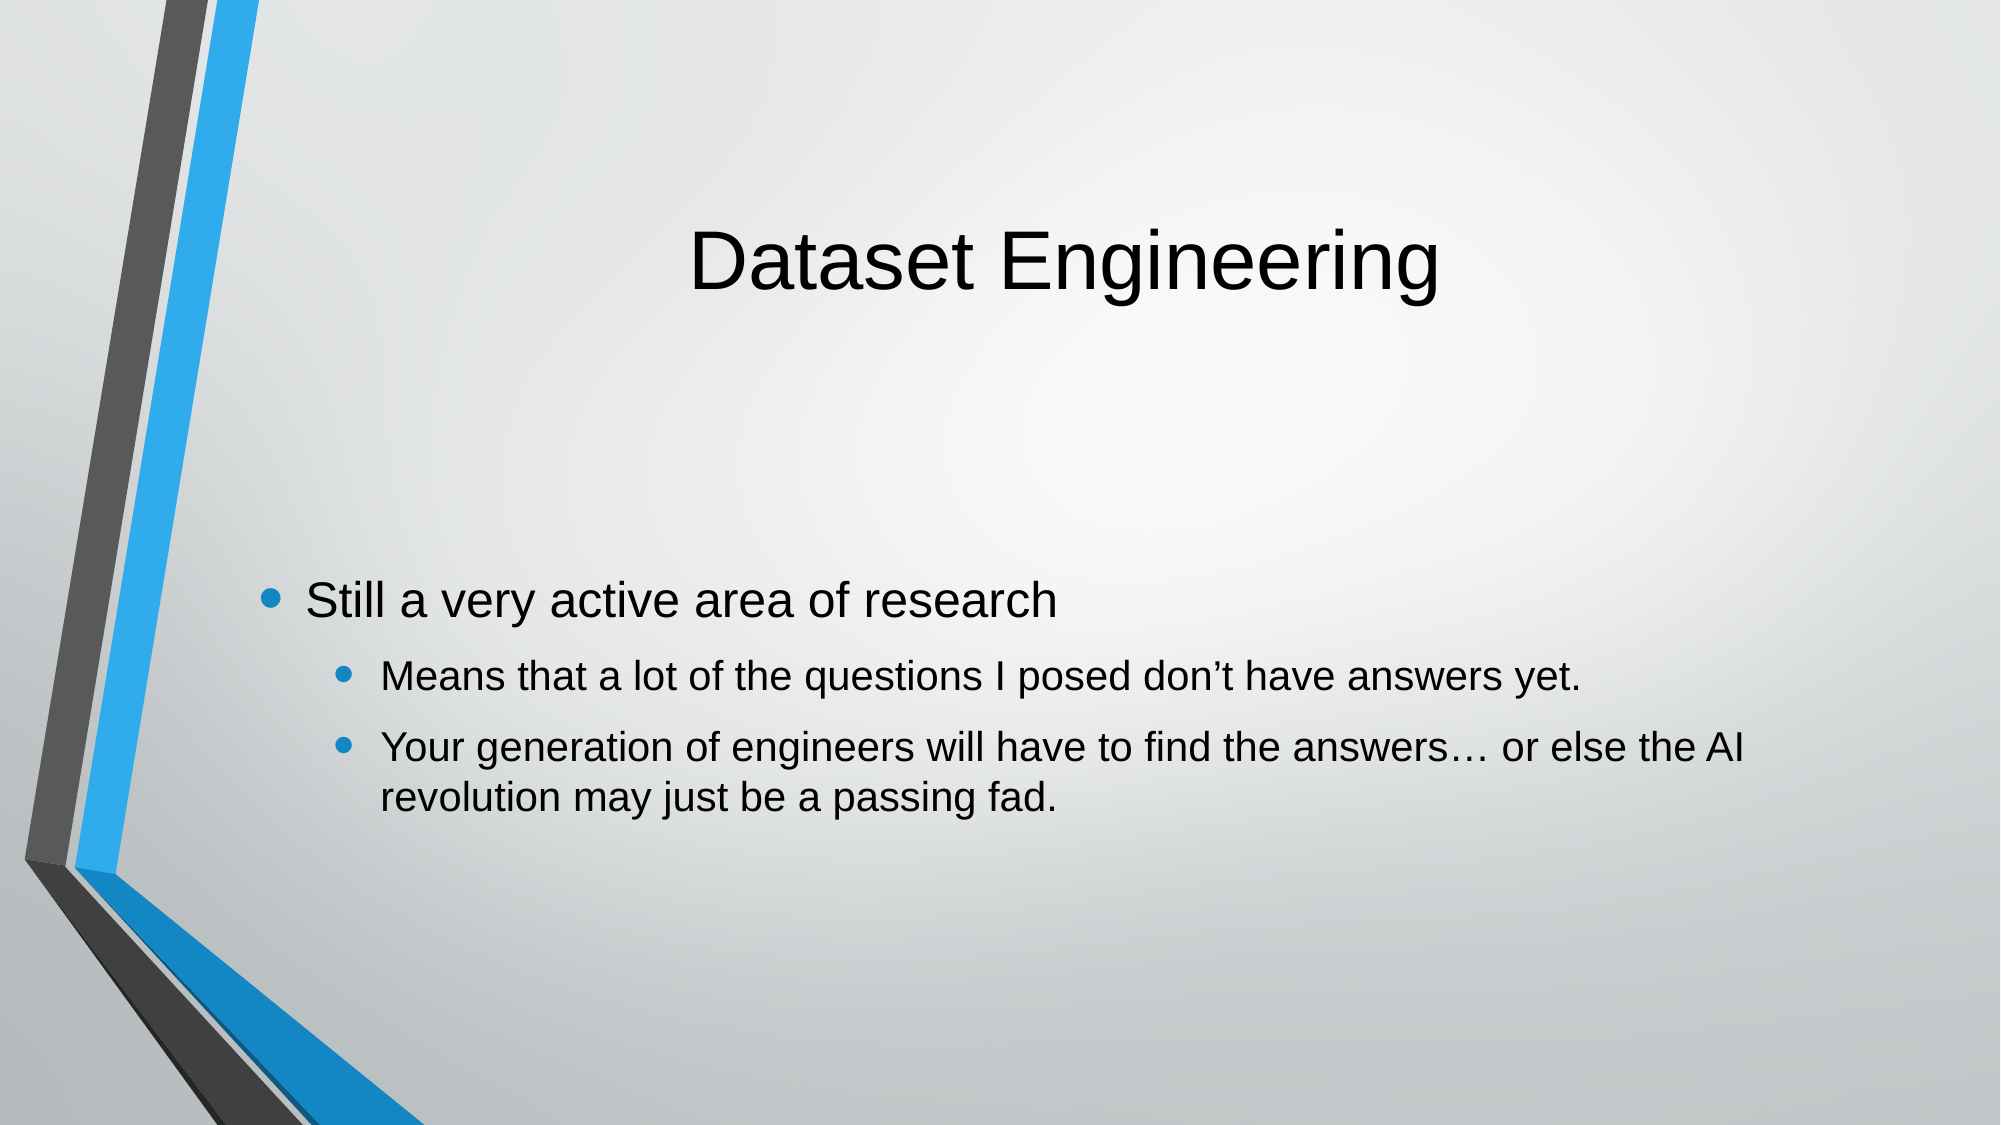

# Dataset Engineering
Still a very active area of research
Means that a lot of the questions I posed don’t have answers yet.
Your generation of engineers will have to find the answers… or else the AI revolution may just be a passing fad.